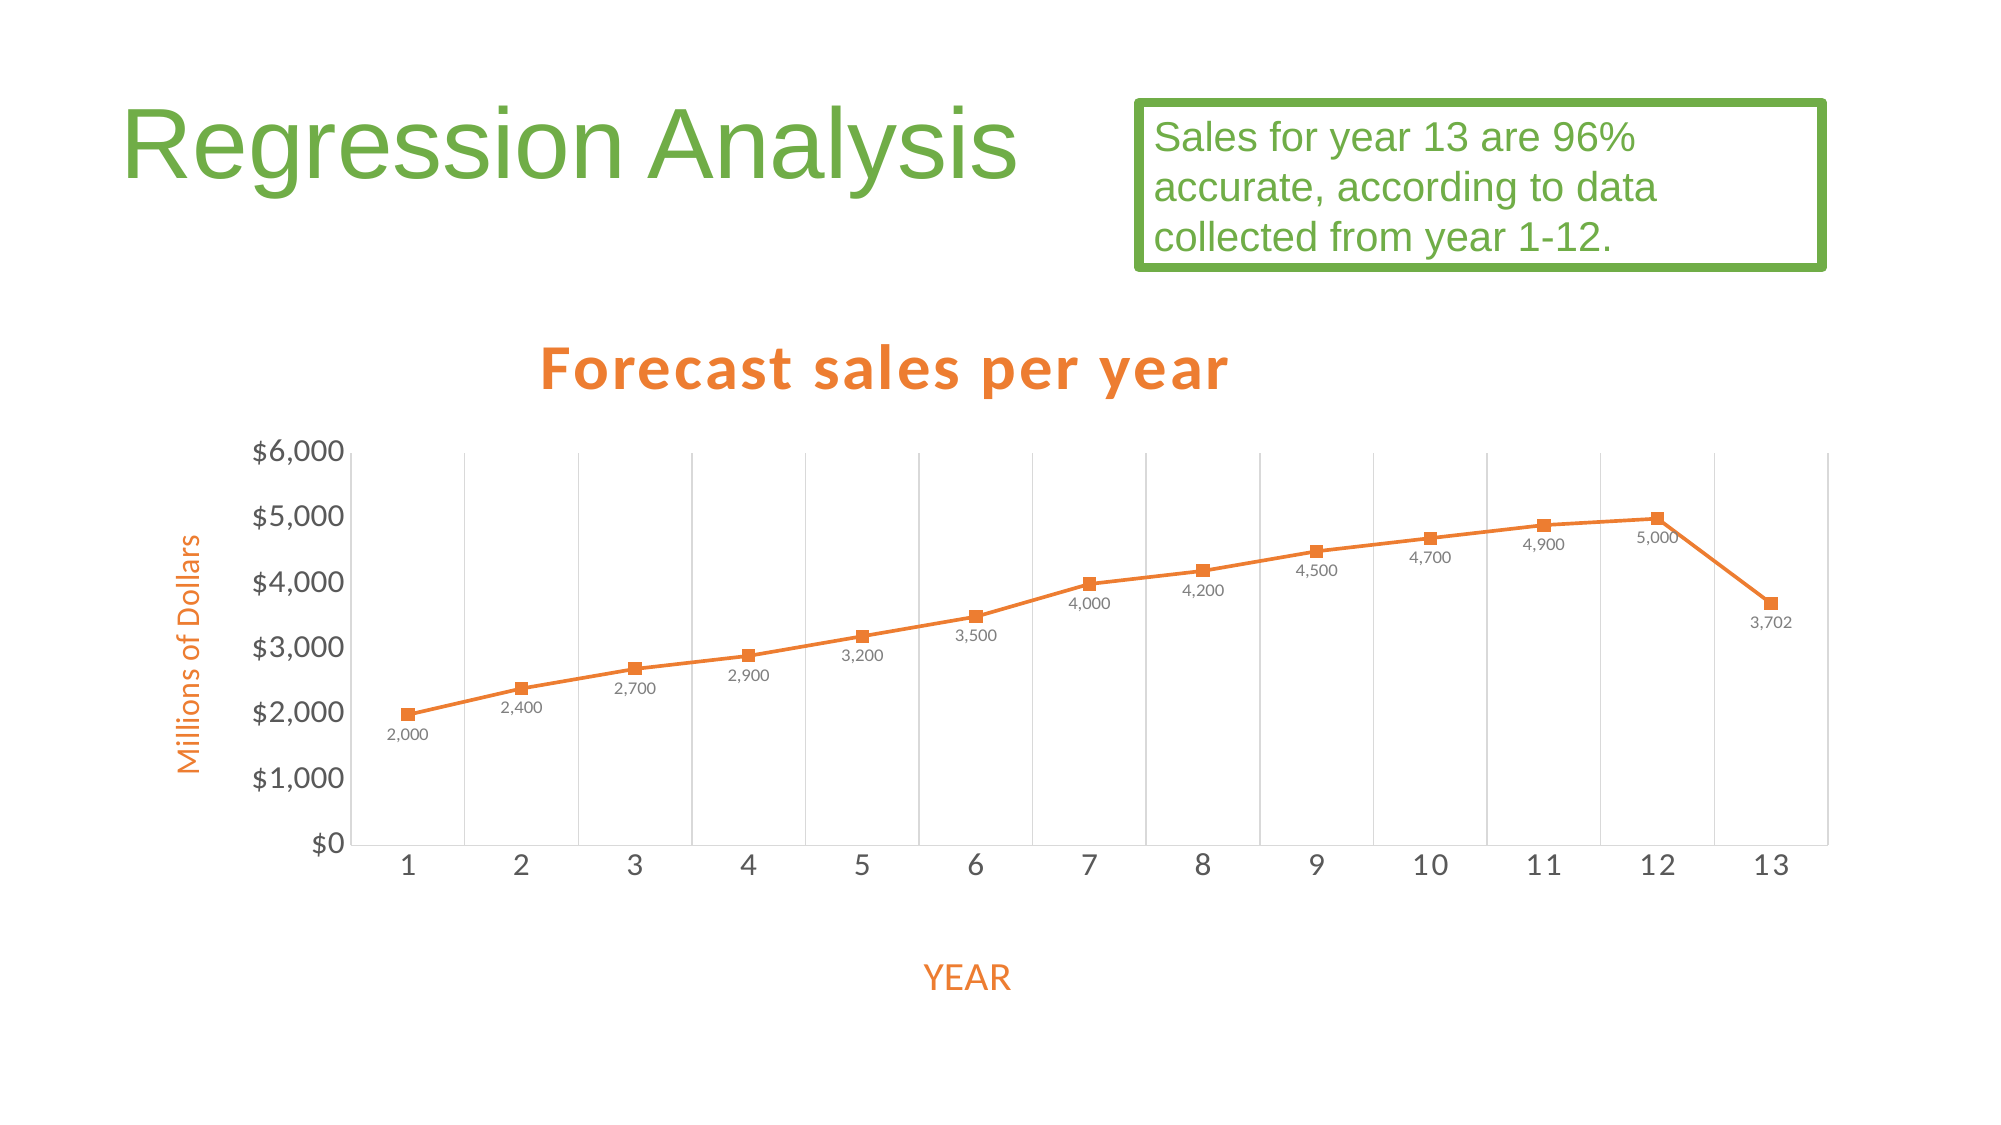

# Regression Analysis
Sales for year 13 are 96% accurate, according to data collected from year 1-12.

### Chart: Forecast sales per year

| Category | Revenue ($M) |
|---|---|